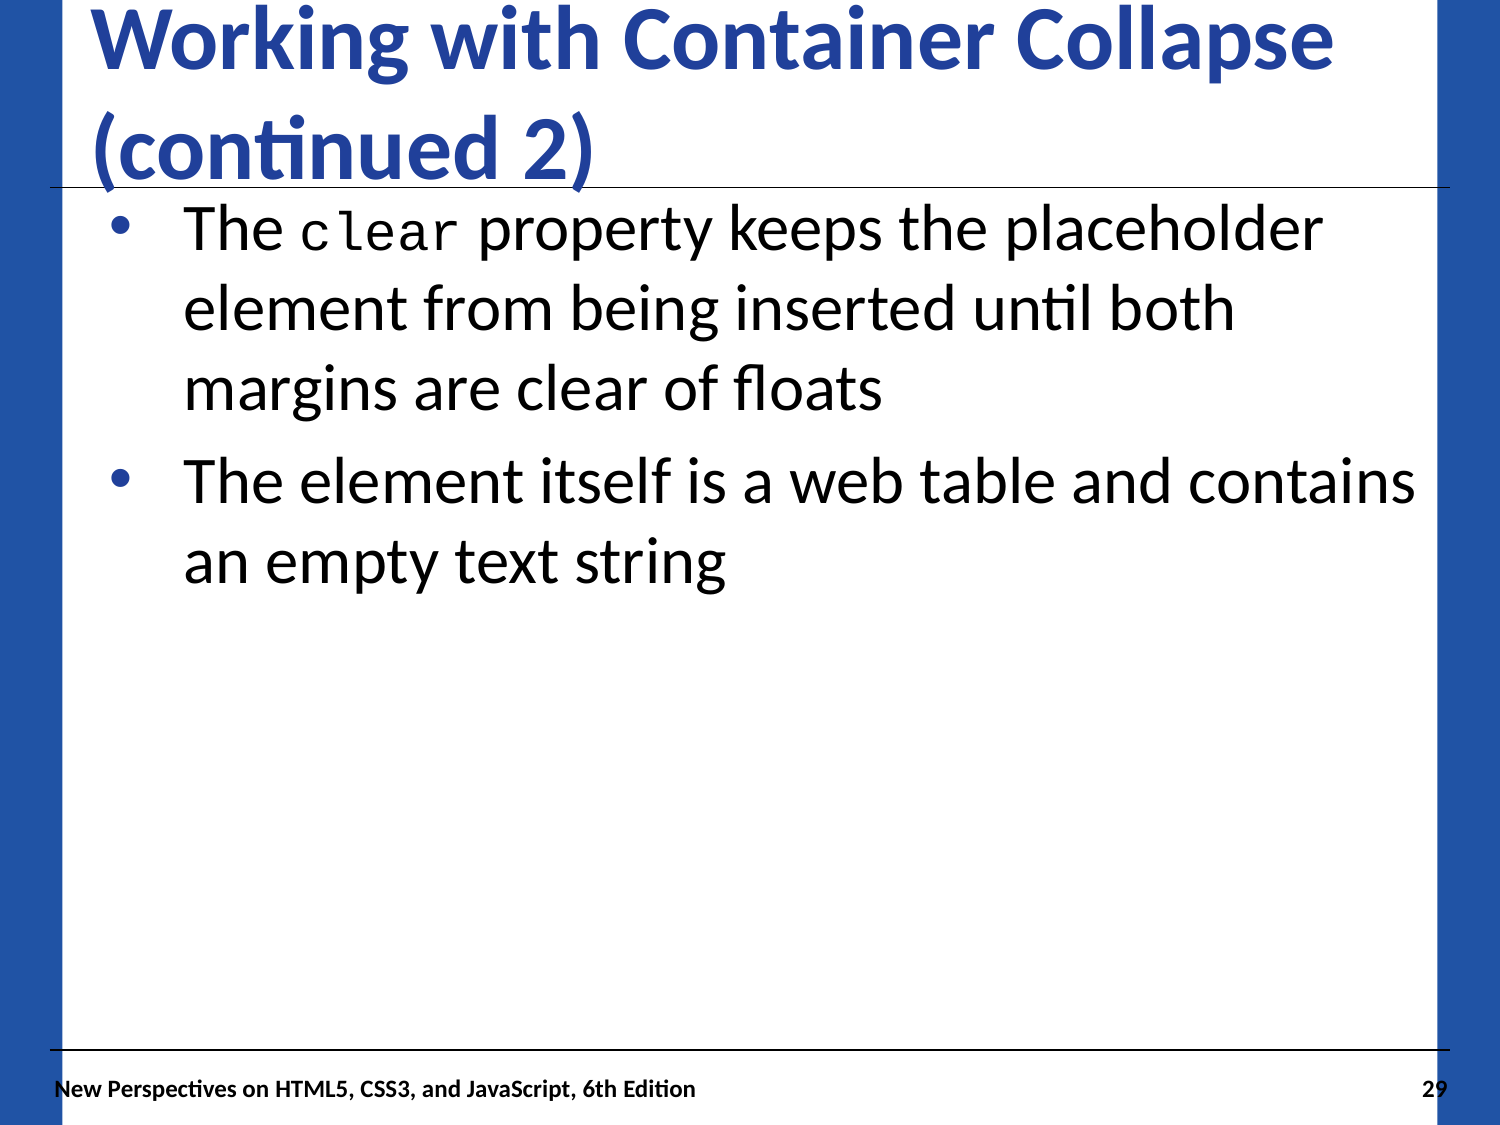

# Working with Container Collapse (continued 2)
The clear property keeps the placeholder element from being inserted until both margins are clear of floats
The element itself is a web table and contains an empty text string
New Perspectives on HTML5, CSS3, and JavaScript, 6th Edition
29